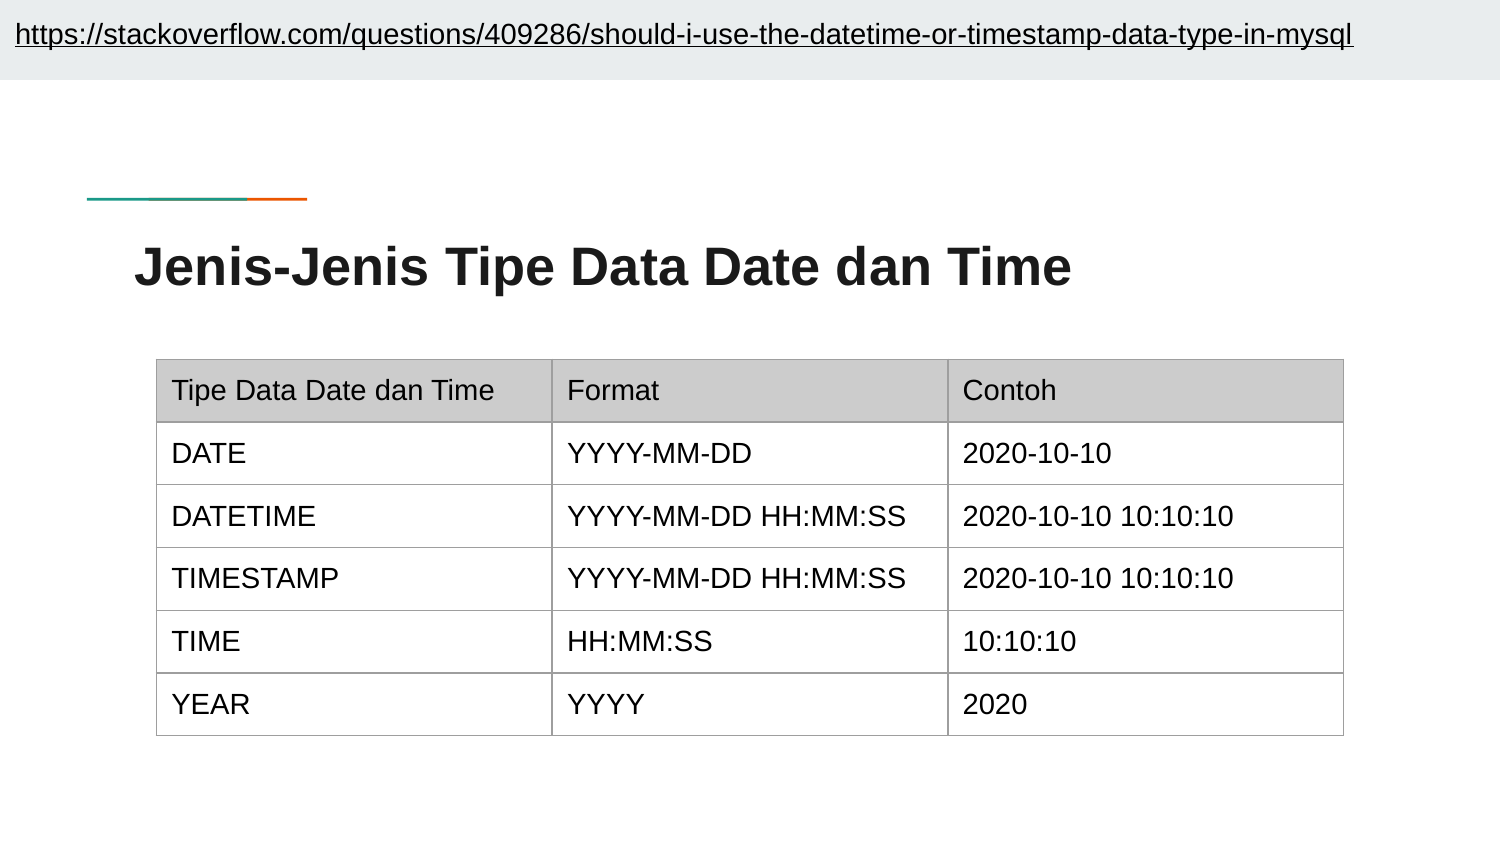

https://stackoverflow.com/questions/409286/should-i-use-the-datetime-or-timestamp-data-type-in-mysql
# Jenis-Jenis Tipe Data Date dan Time
| Tipe Data Date dan Time | Format | Contoh |
| --- | --- | --- |
| DATE | YYYY-MM-DD | 2020-10-10 |
| DATETIME | YYYY-MM-DD HH:MM:SS | 2020-10-10 10:10:10 |
| TIMESTAMP | YYYY-MM-DD HH:MM:SS | 2020-10-10 10:10:10 |
| TIME | HH:MM:SS | 10:10:10 |
| YEAR | YYYY | 2020 |